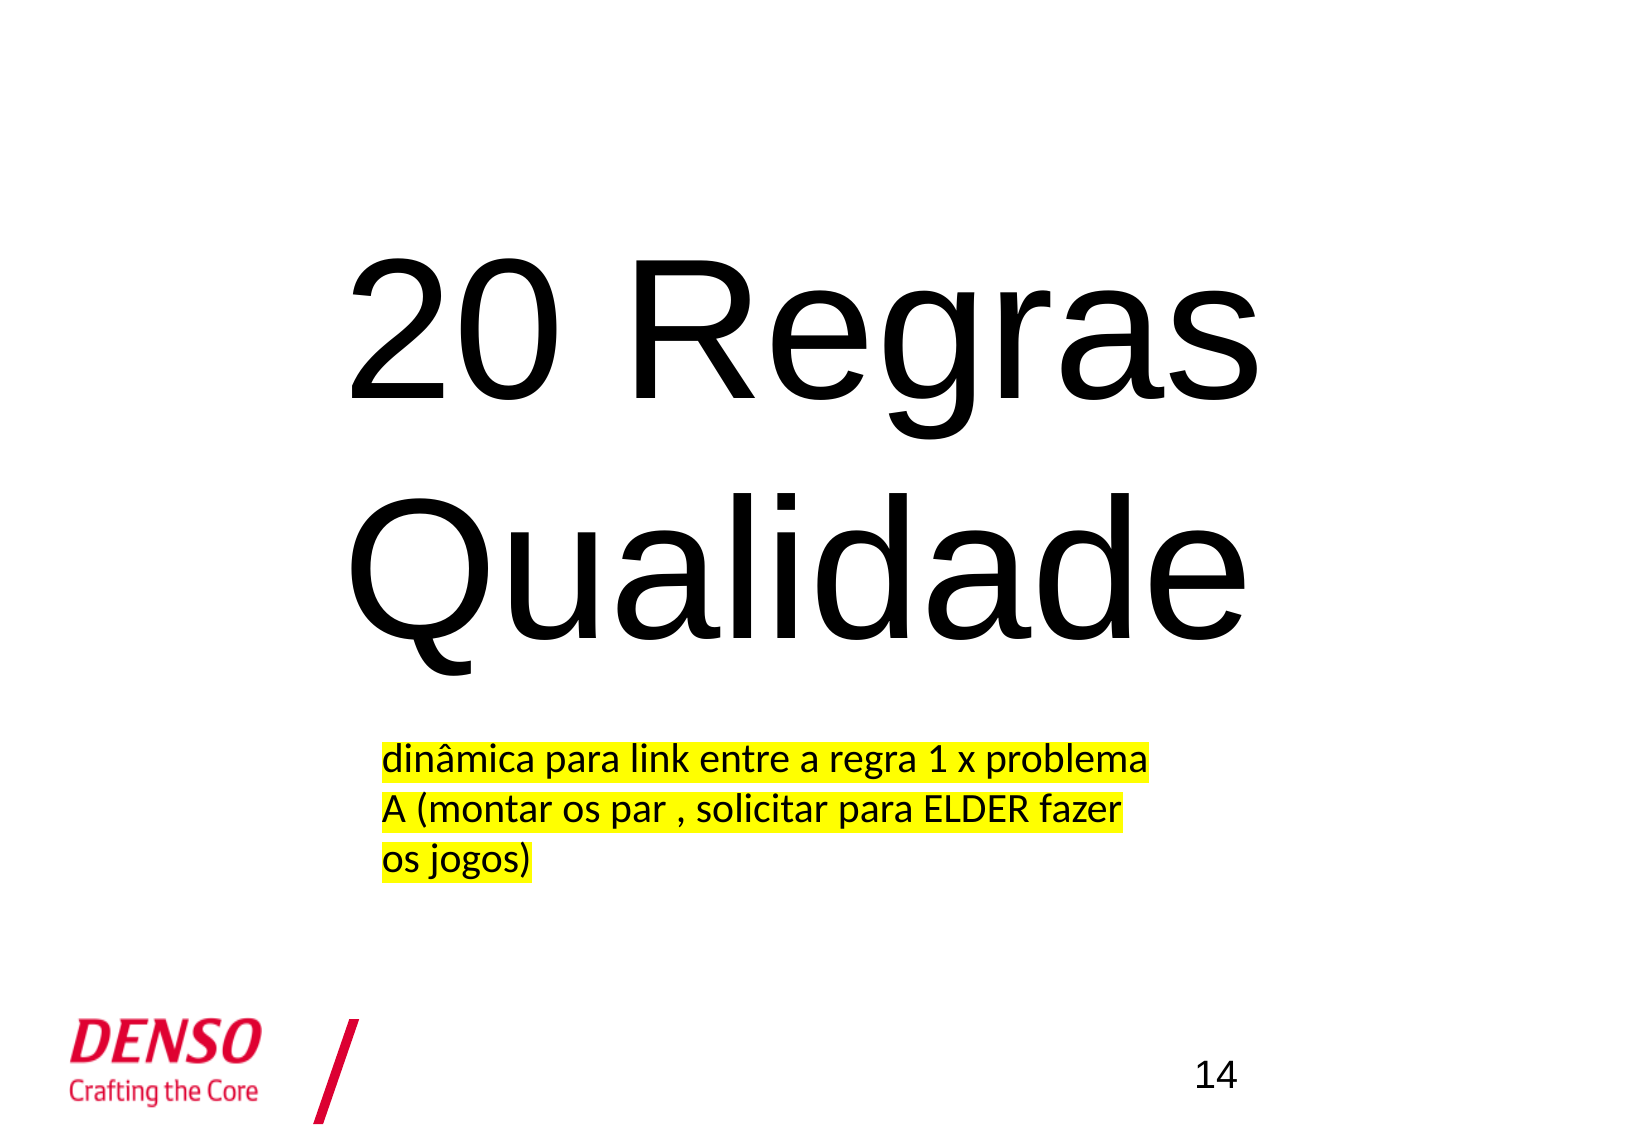

20 Regras Qualidade
dinâmica para link entre a regra 1 x problema A (montar os par , solicitar para ELDER fazer os jogos)
14